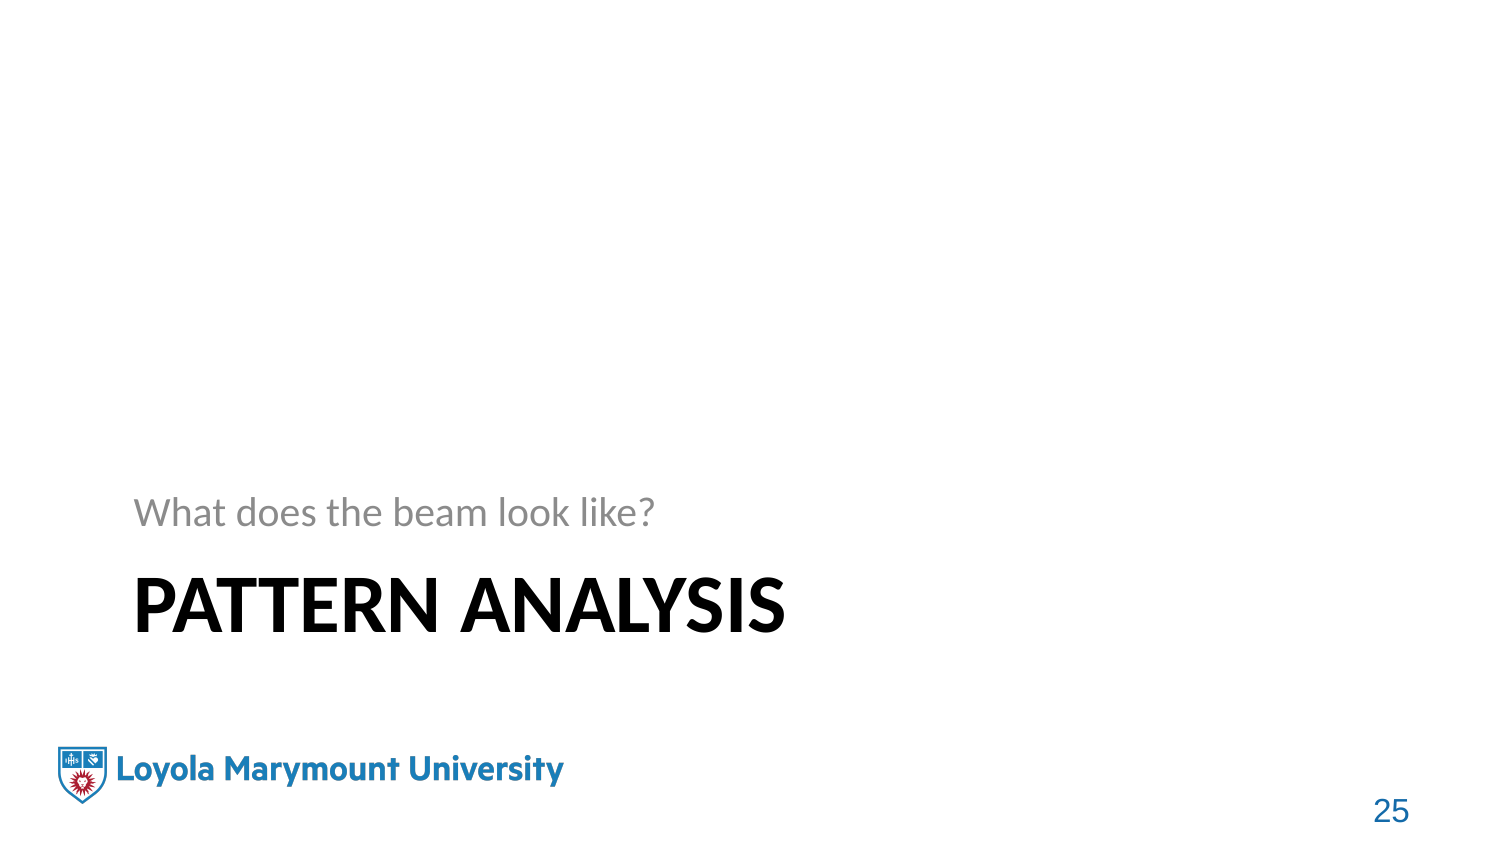

What does the beam look like?
# Pattern Analysis
25